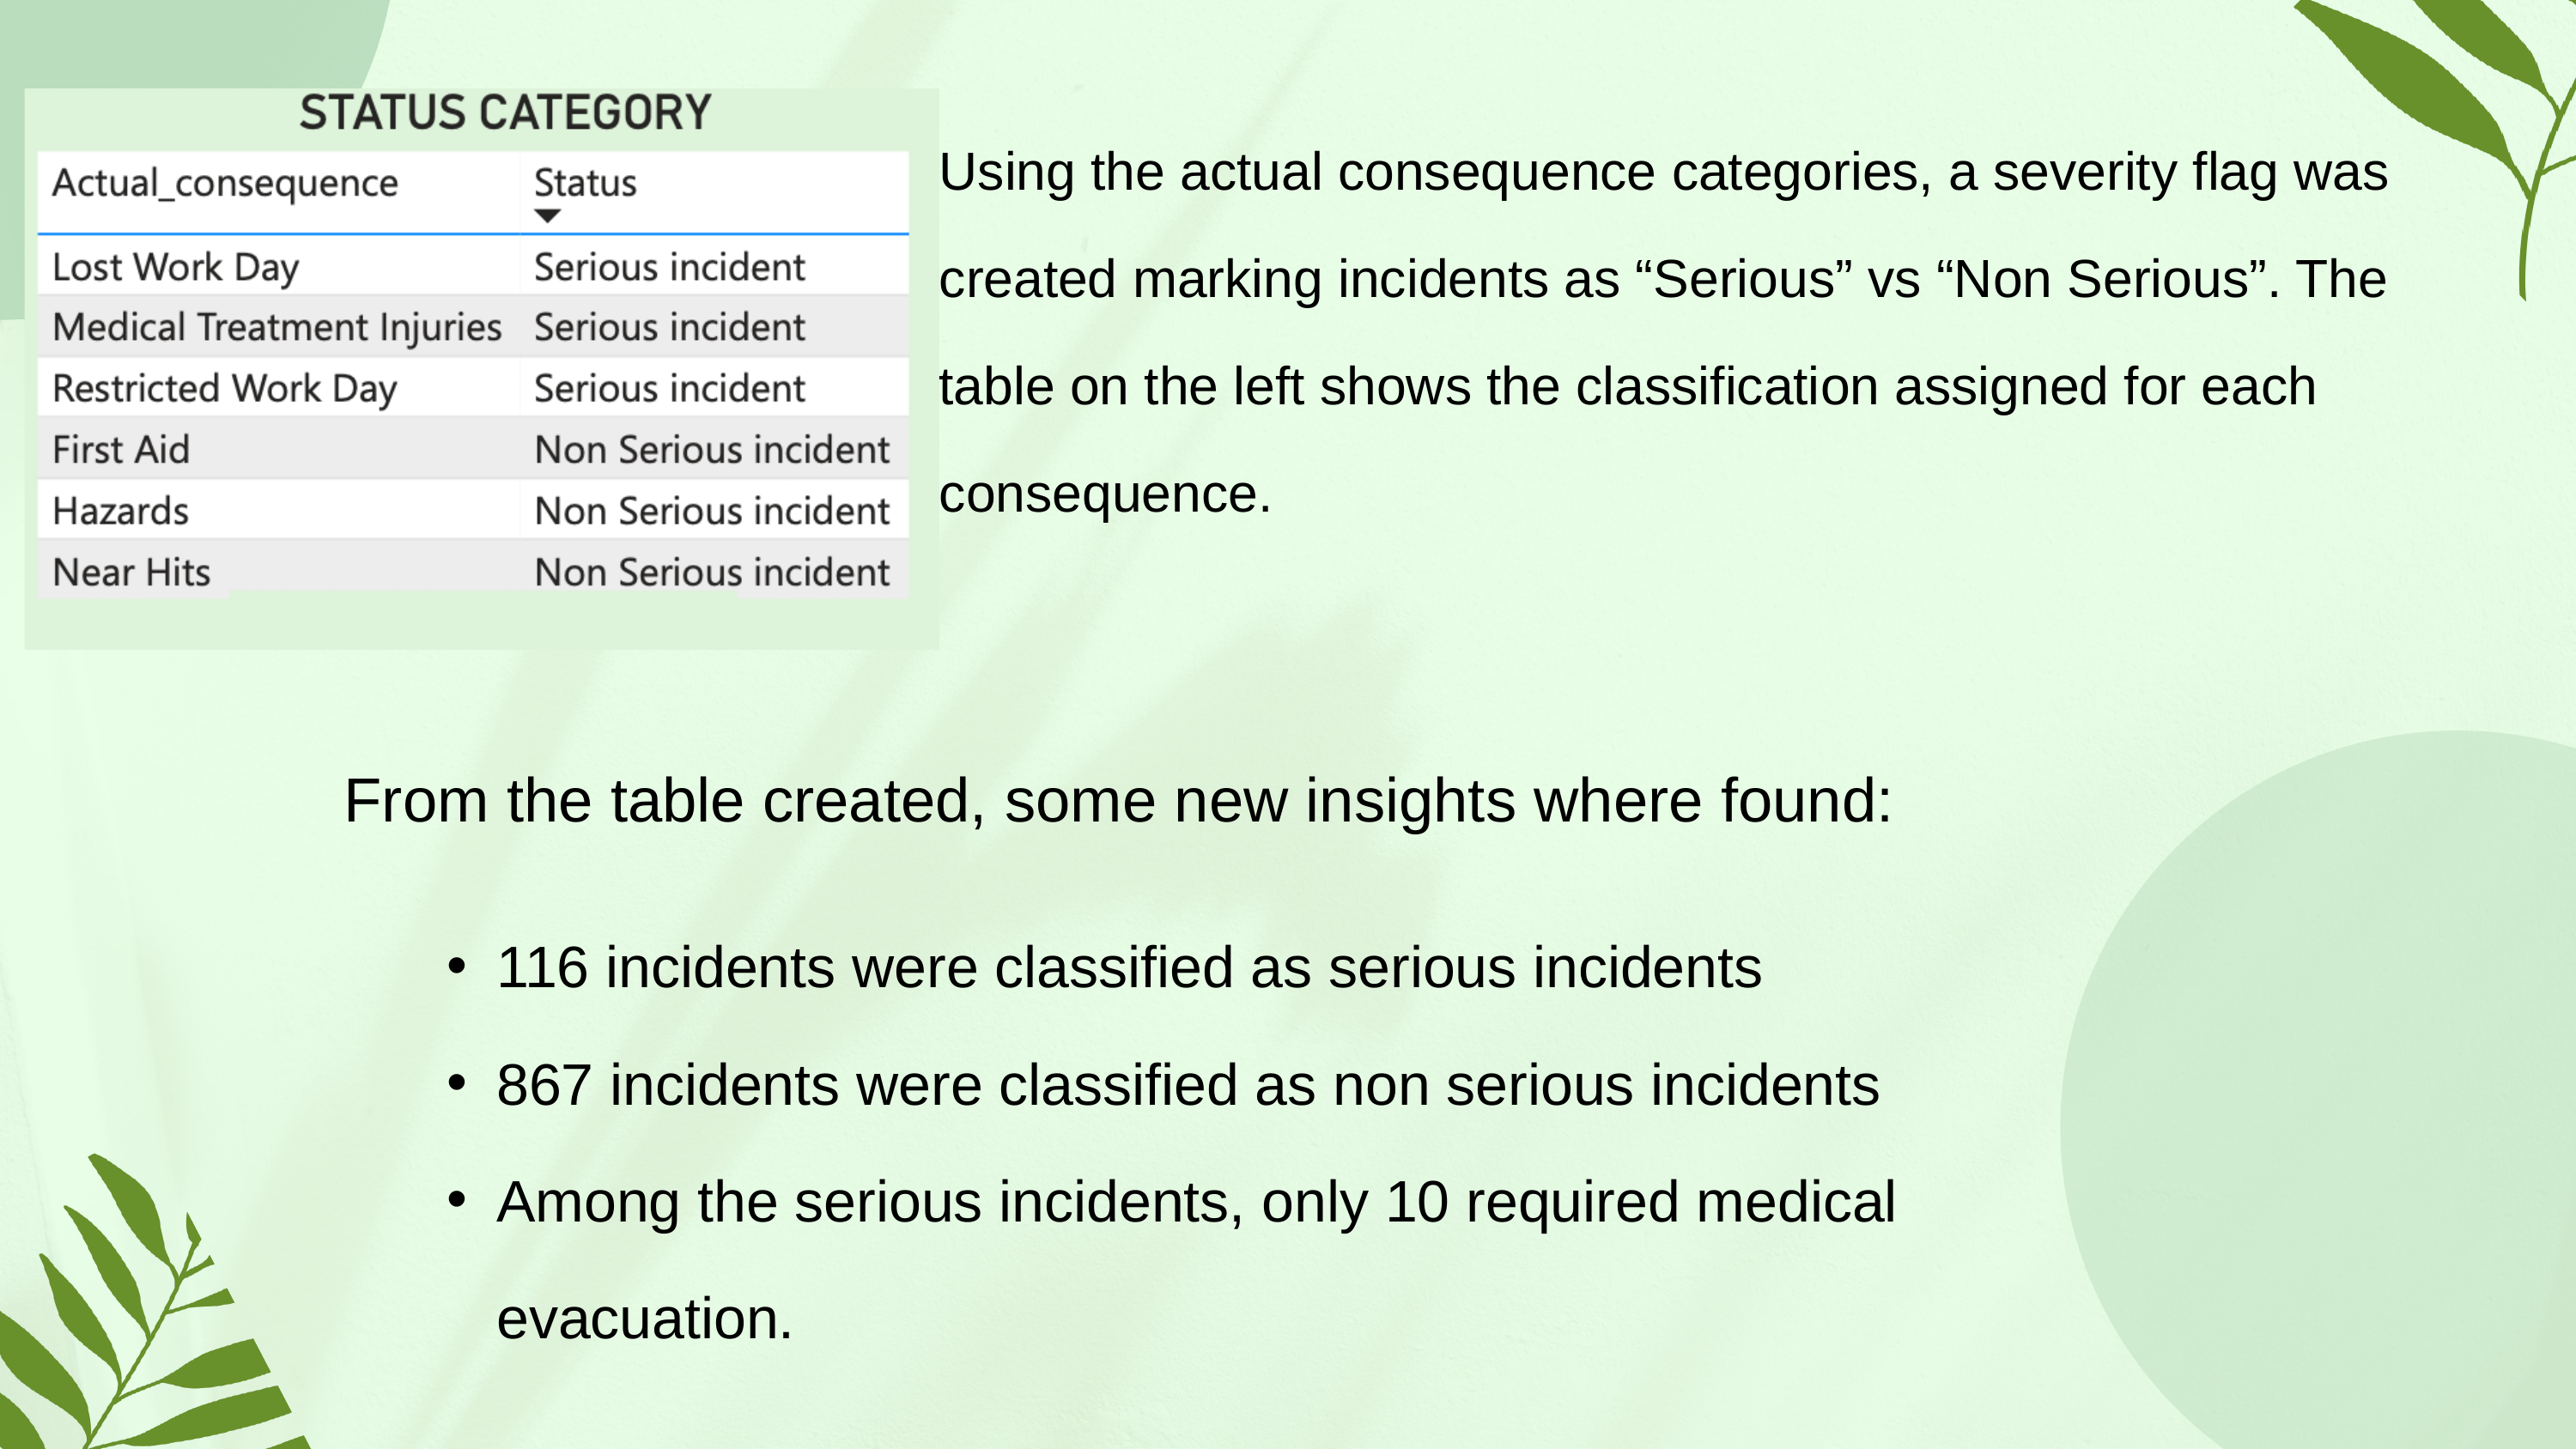

Using the actual consequence categories, a severity flag was created marking incidents as “Serious” vs “Non Serious”. The table on the left shows the classification assigned for each consequence.

From the table created, some new insights where found:

116 incidents were classified as serious incidents
867 incidents were classified as non serious incidents
Among the serious incidents, only 10 required medical evacuation.